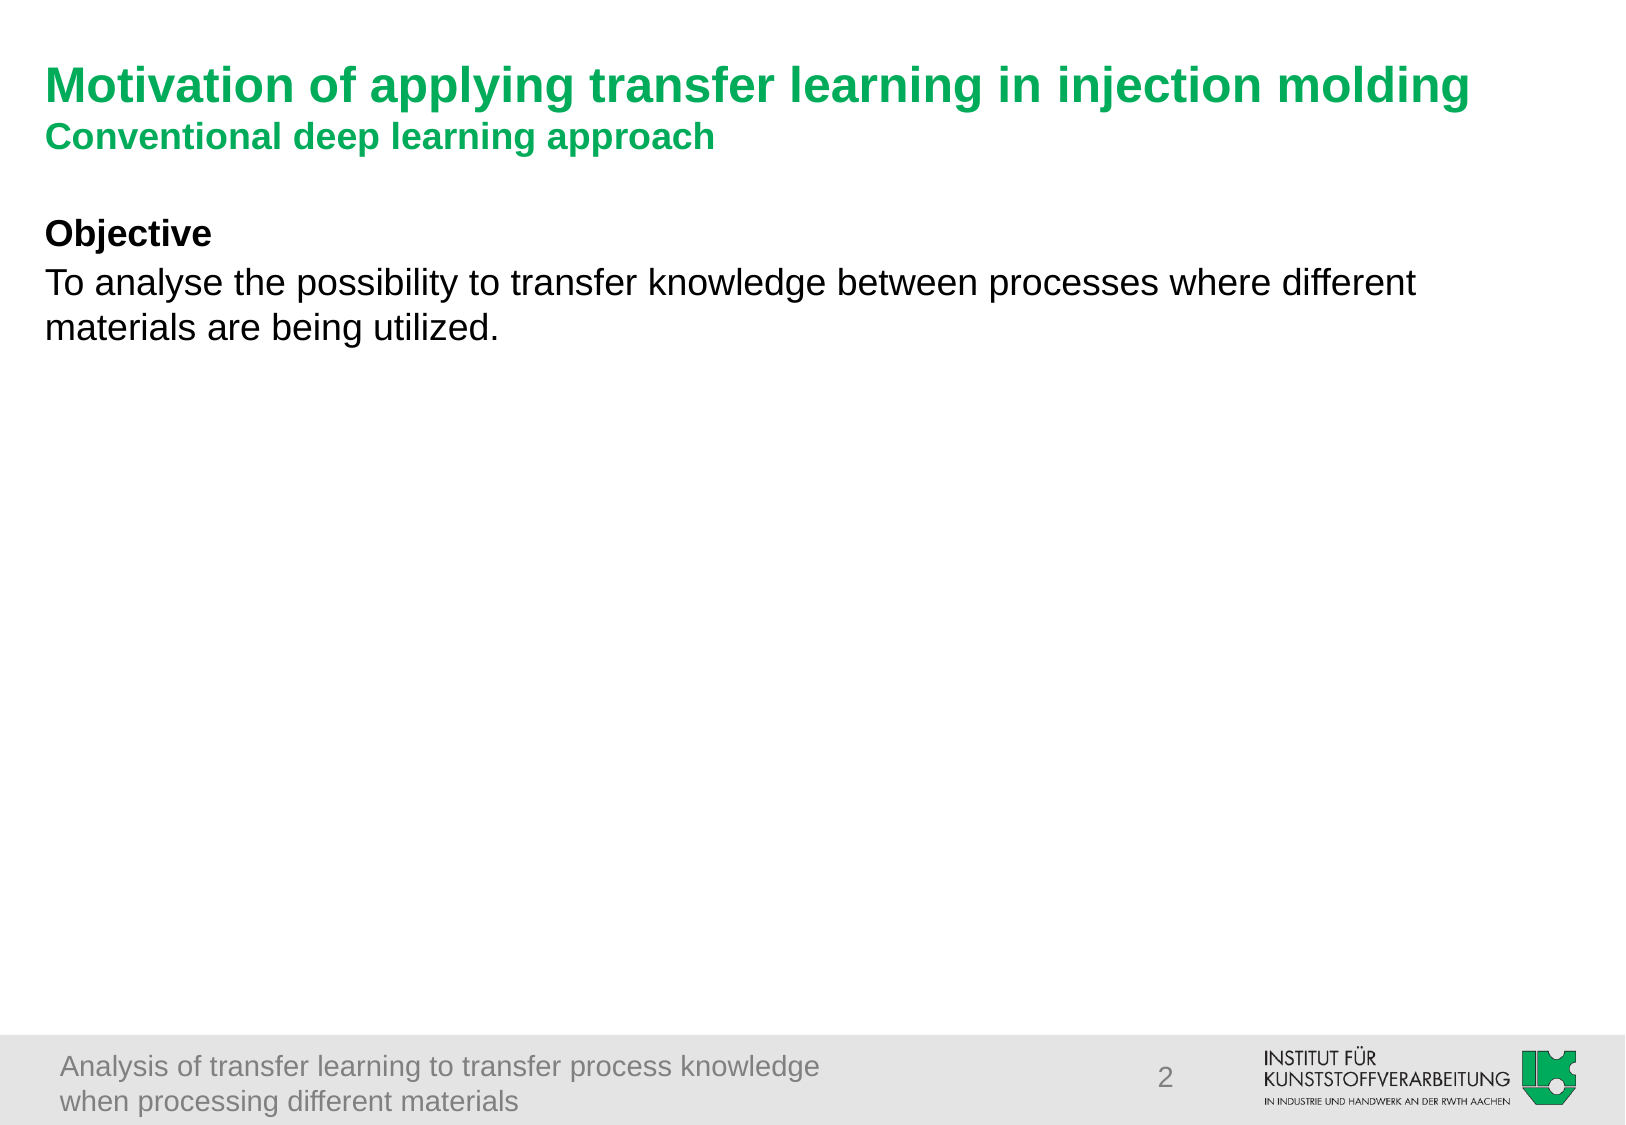

# Motivation of applying transfer learning in injection molding Conventional deep learning approach
Objective
To analyse the possibility to transfer knowledge between processes where different materials are being utilized.
2